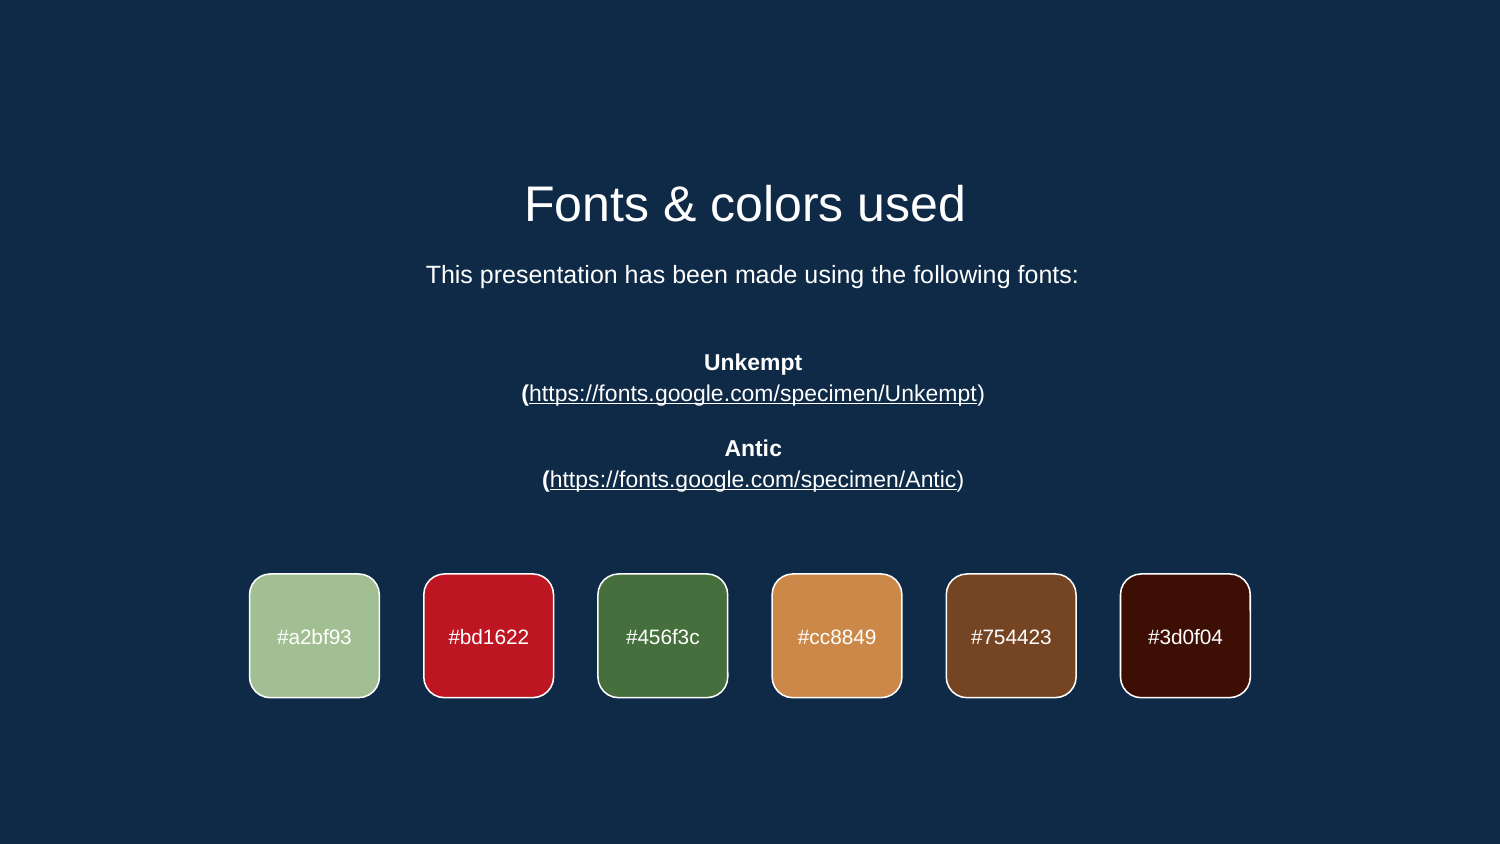

Fonts & colors used
This presentation has been made using the following fonts:

Unkempt
(https://fonts.google.com/specimen/Unkempt)

Antic
(https://fonts.google.com/specimen/Antic)

#a2bf93
#bd1622
#456f3c
#cc8849
#754423
#3d0f04